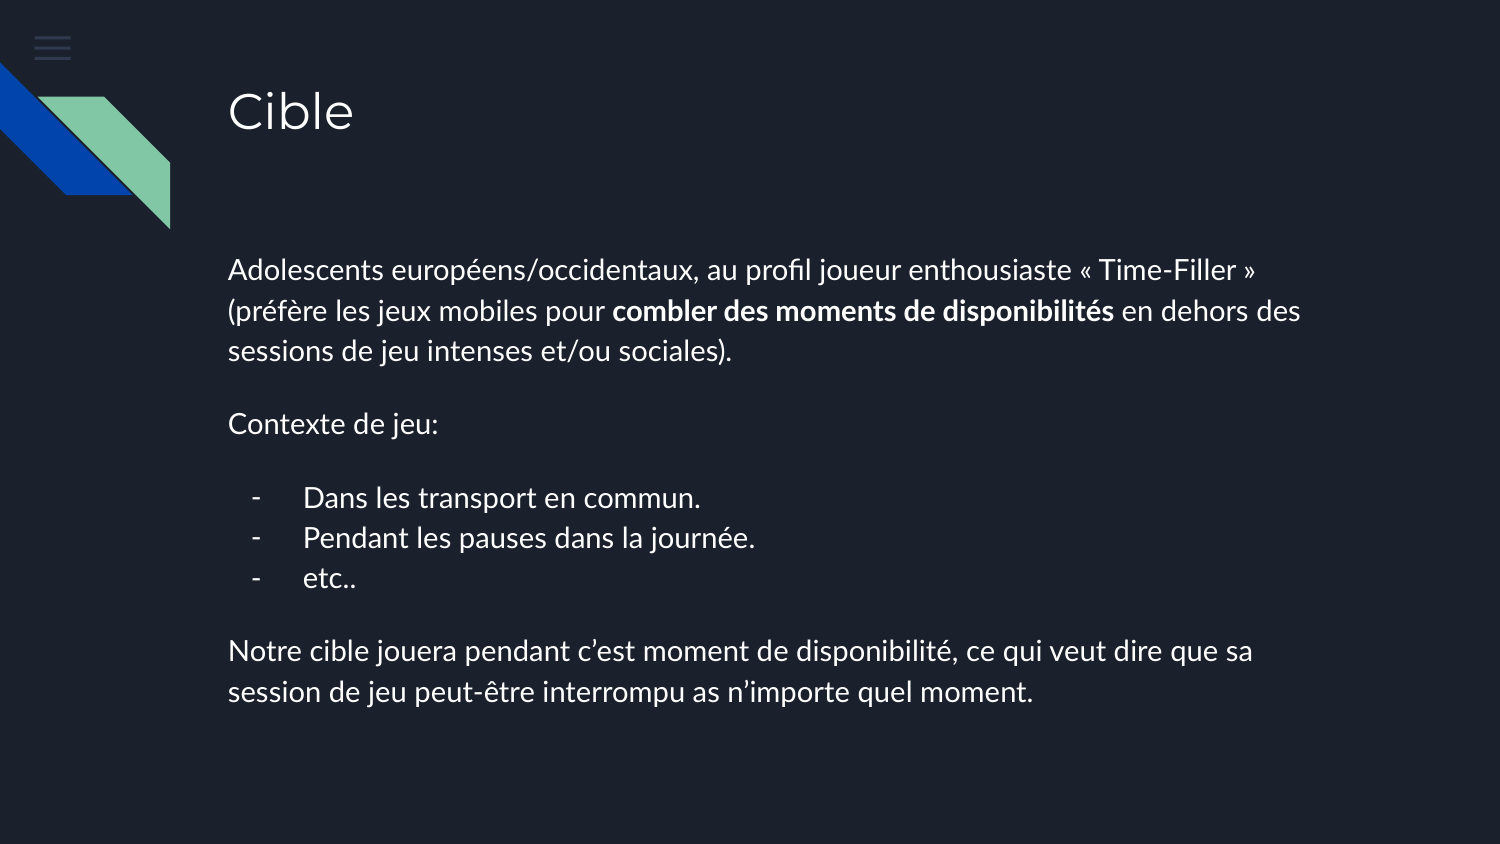

# Cible
Adolescents européens/occidentaux, au profil joueur enthousiaste « Time-Filler » (préfère les jeux mobiles pour combler des moments de disponibilités en dehors des sessions de jeu intenses et/ou sociales).
Contexte de jeu:
Dans les transport en commun.
Pendant les pauses dans la journée.
etc..
Notre cible jouera pendant c’est moment de disponibilité, ce qui veut dire que sa session de jeu peut-être interrompu as n’importe quel moment.